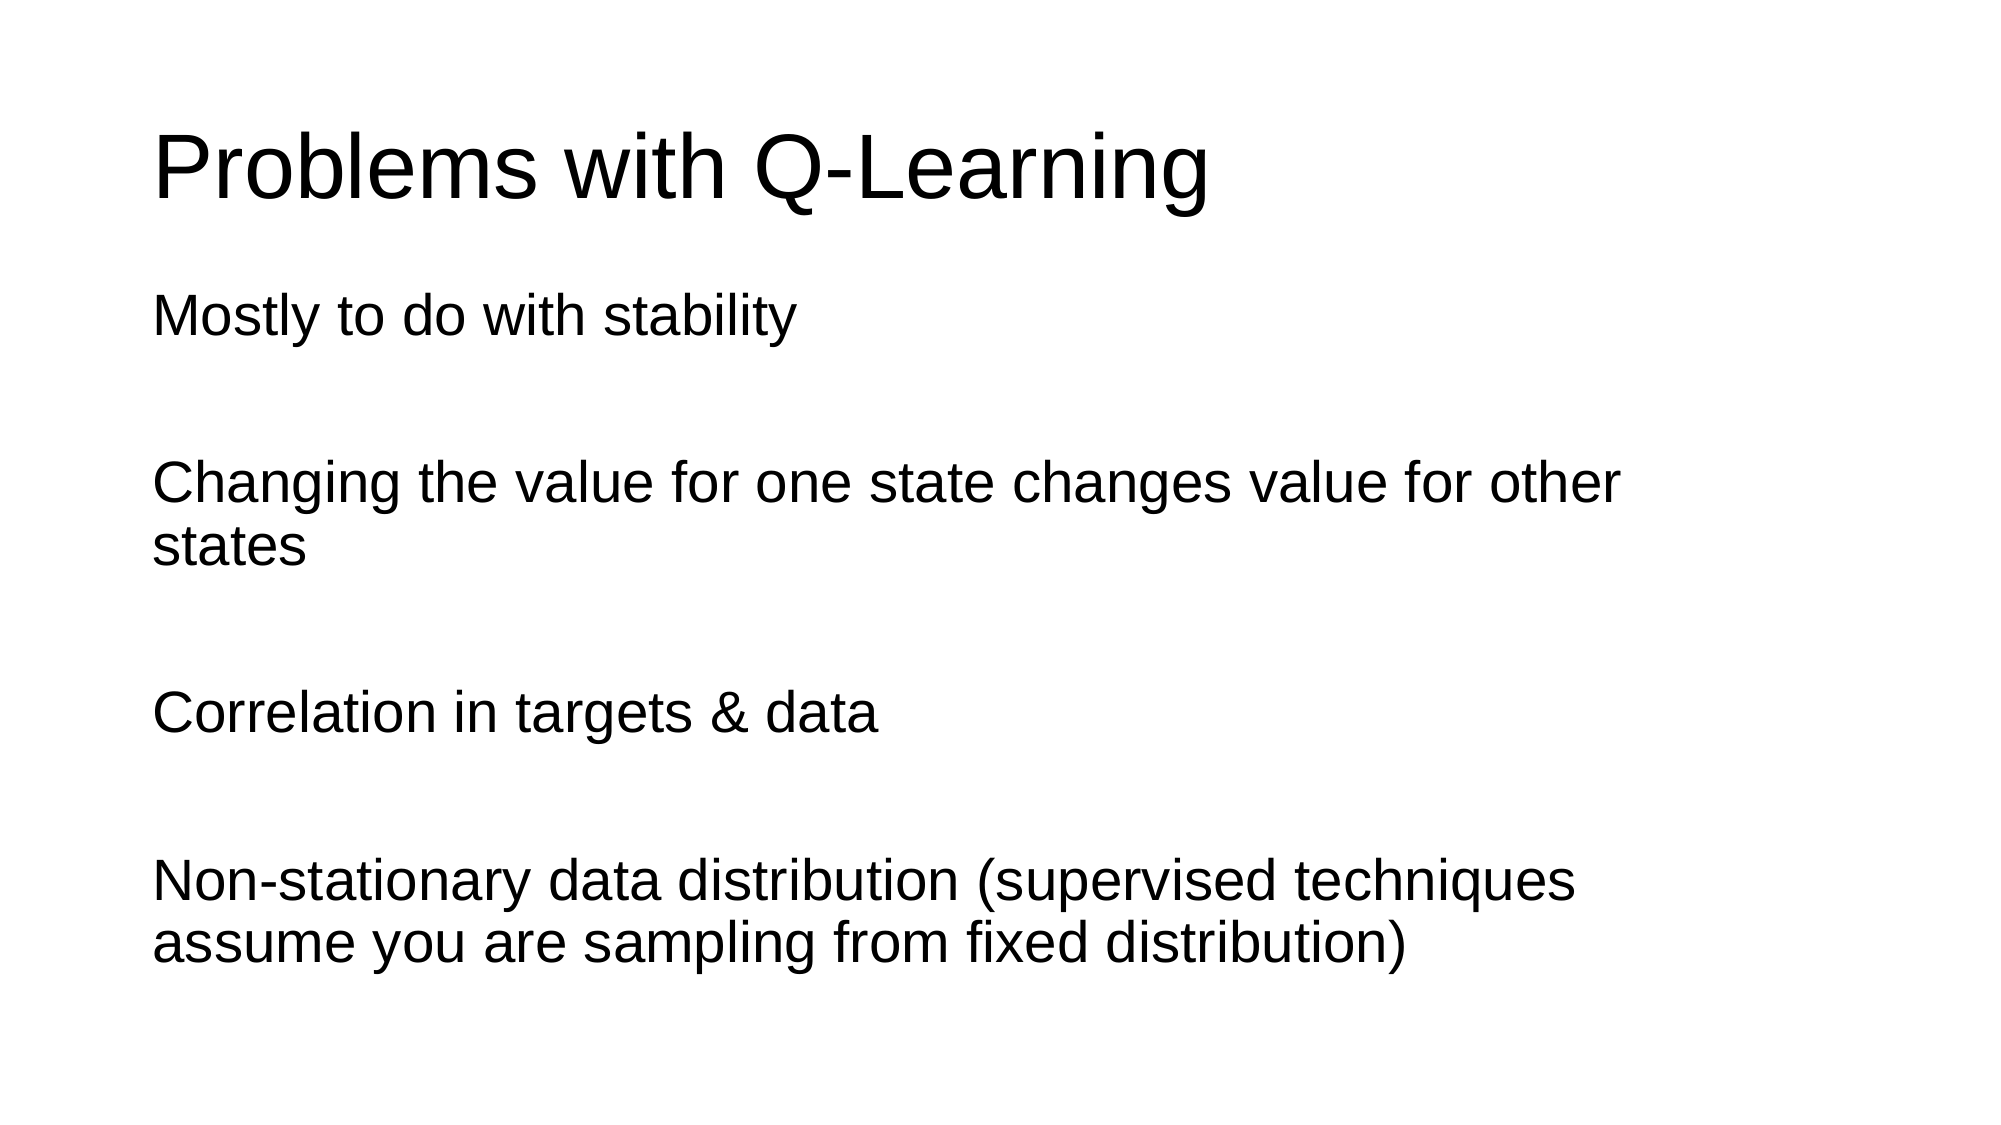

# Problems with Q-Learning
Mostly to do with stability

Changing the value for one state changes value for other states

Correlation in targets & data

Non-stationary data distribution (supervised techniques assume you are sampling from fixed distribution)